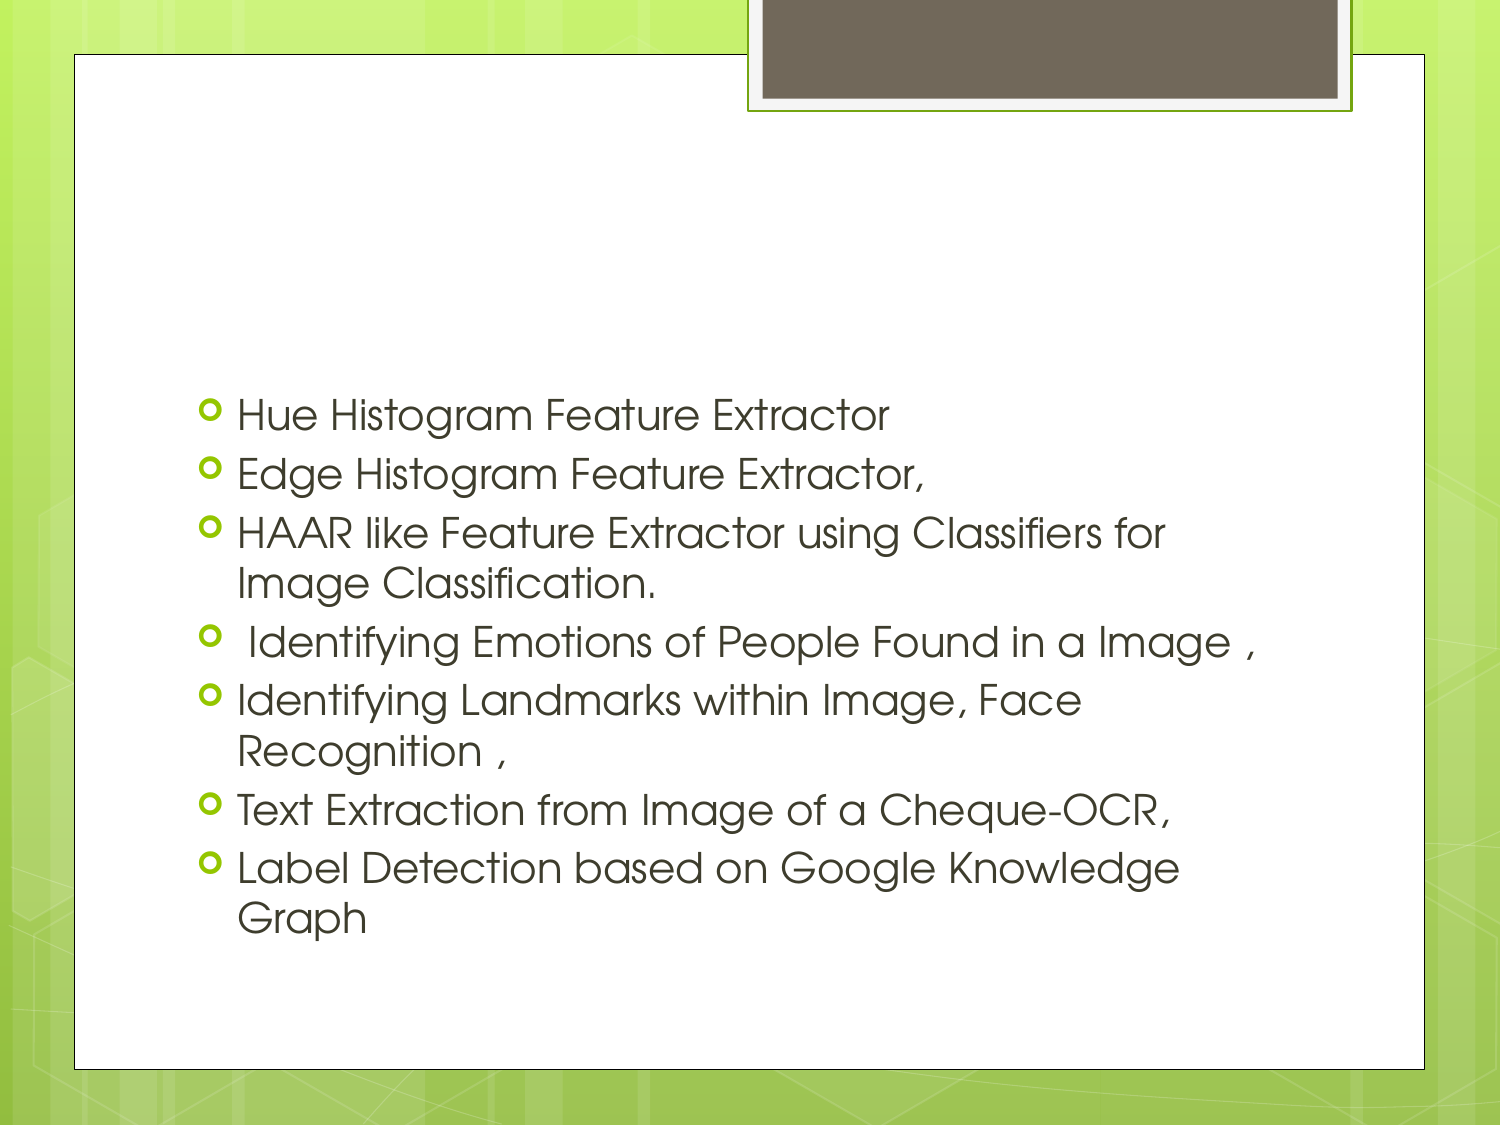

#
Hue Histogram Feature Extractor
Edge Histogram Feature Extractor,
HAAR like Feature Extractor using Classifiers for Image Classification.
 Identifying Emotions of People Found in a Image ,
Identifying Landmarks within Image, Face Recognition ,
Text Extraction from Image of a Cheque-OCR,
Label Detection based on Google Knowledge Graph